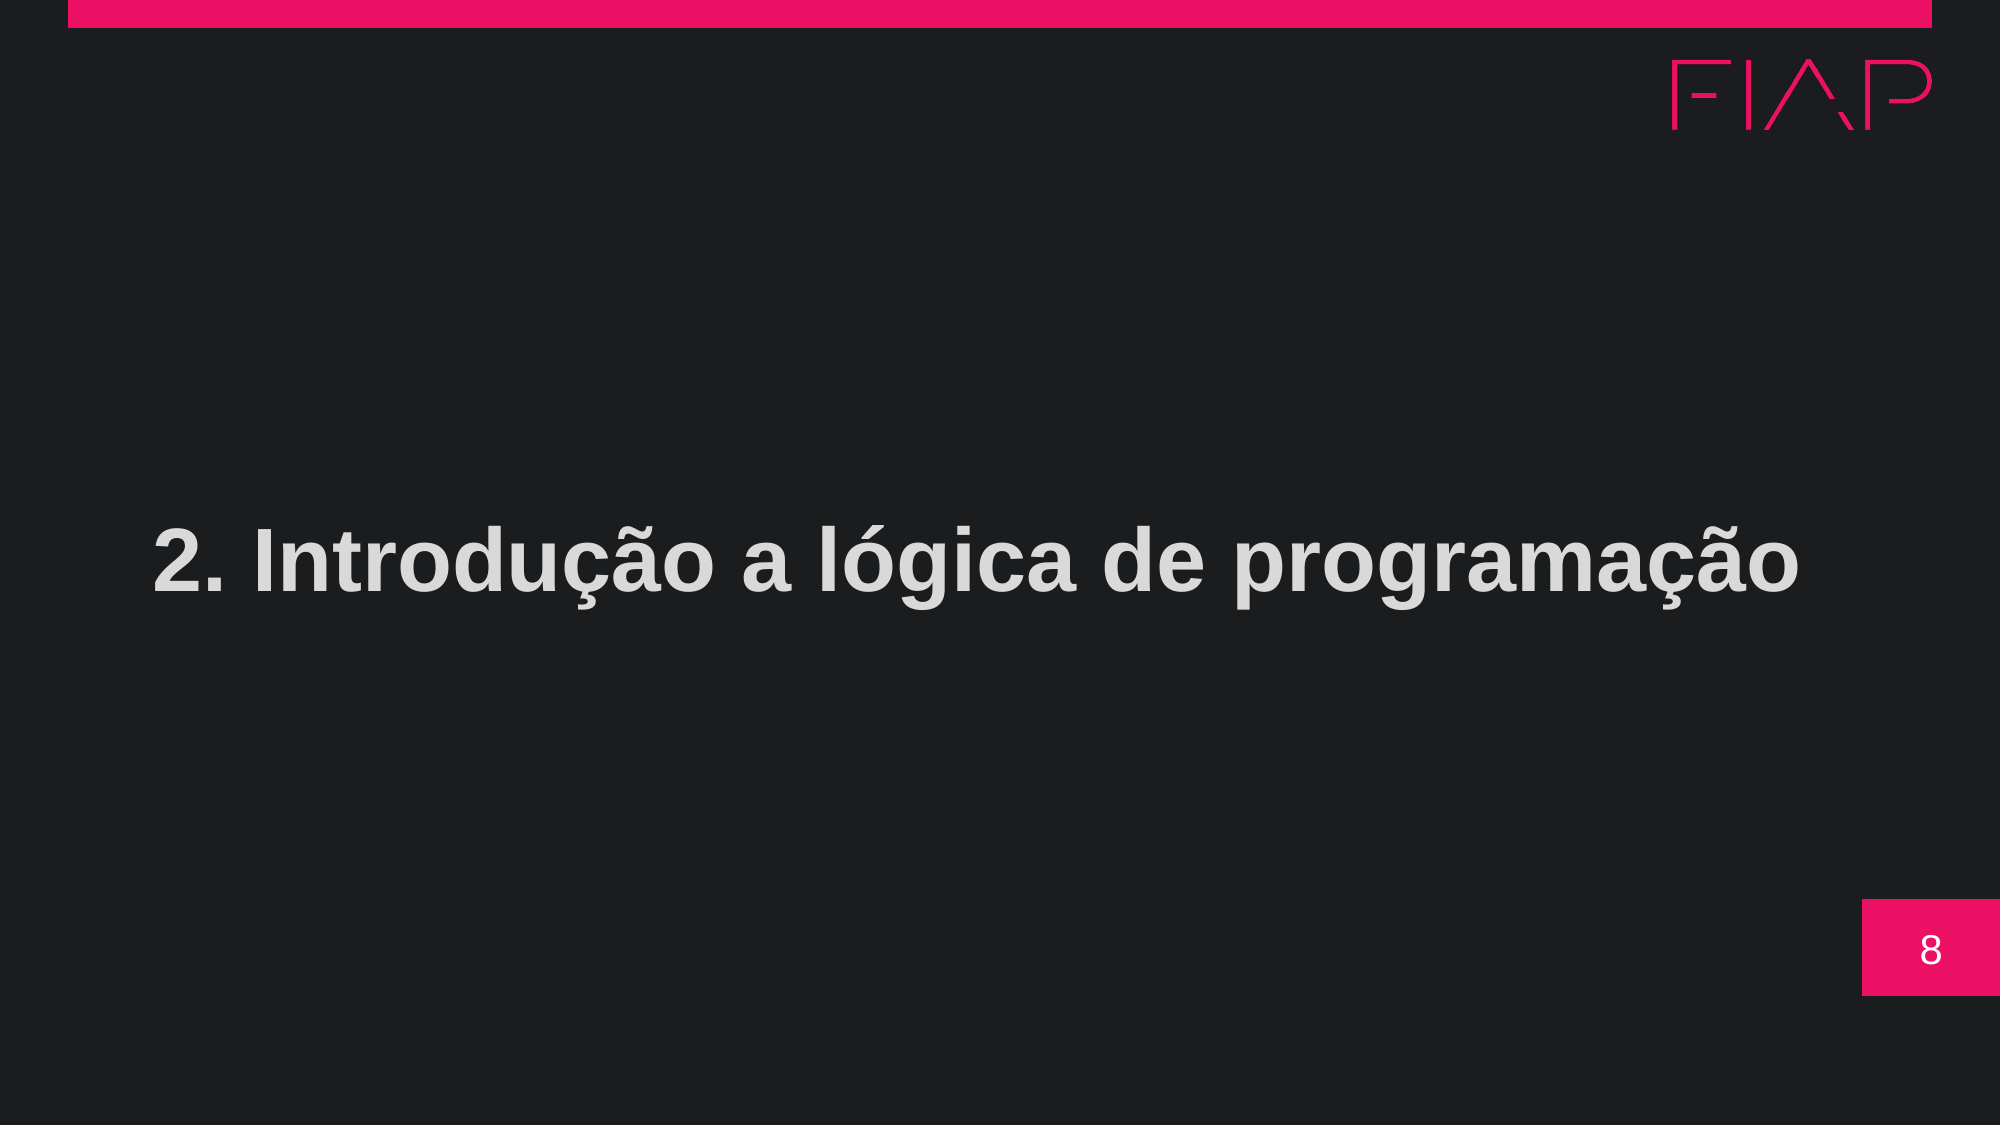

# 2. Introdução a lógica de programação
8